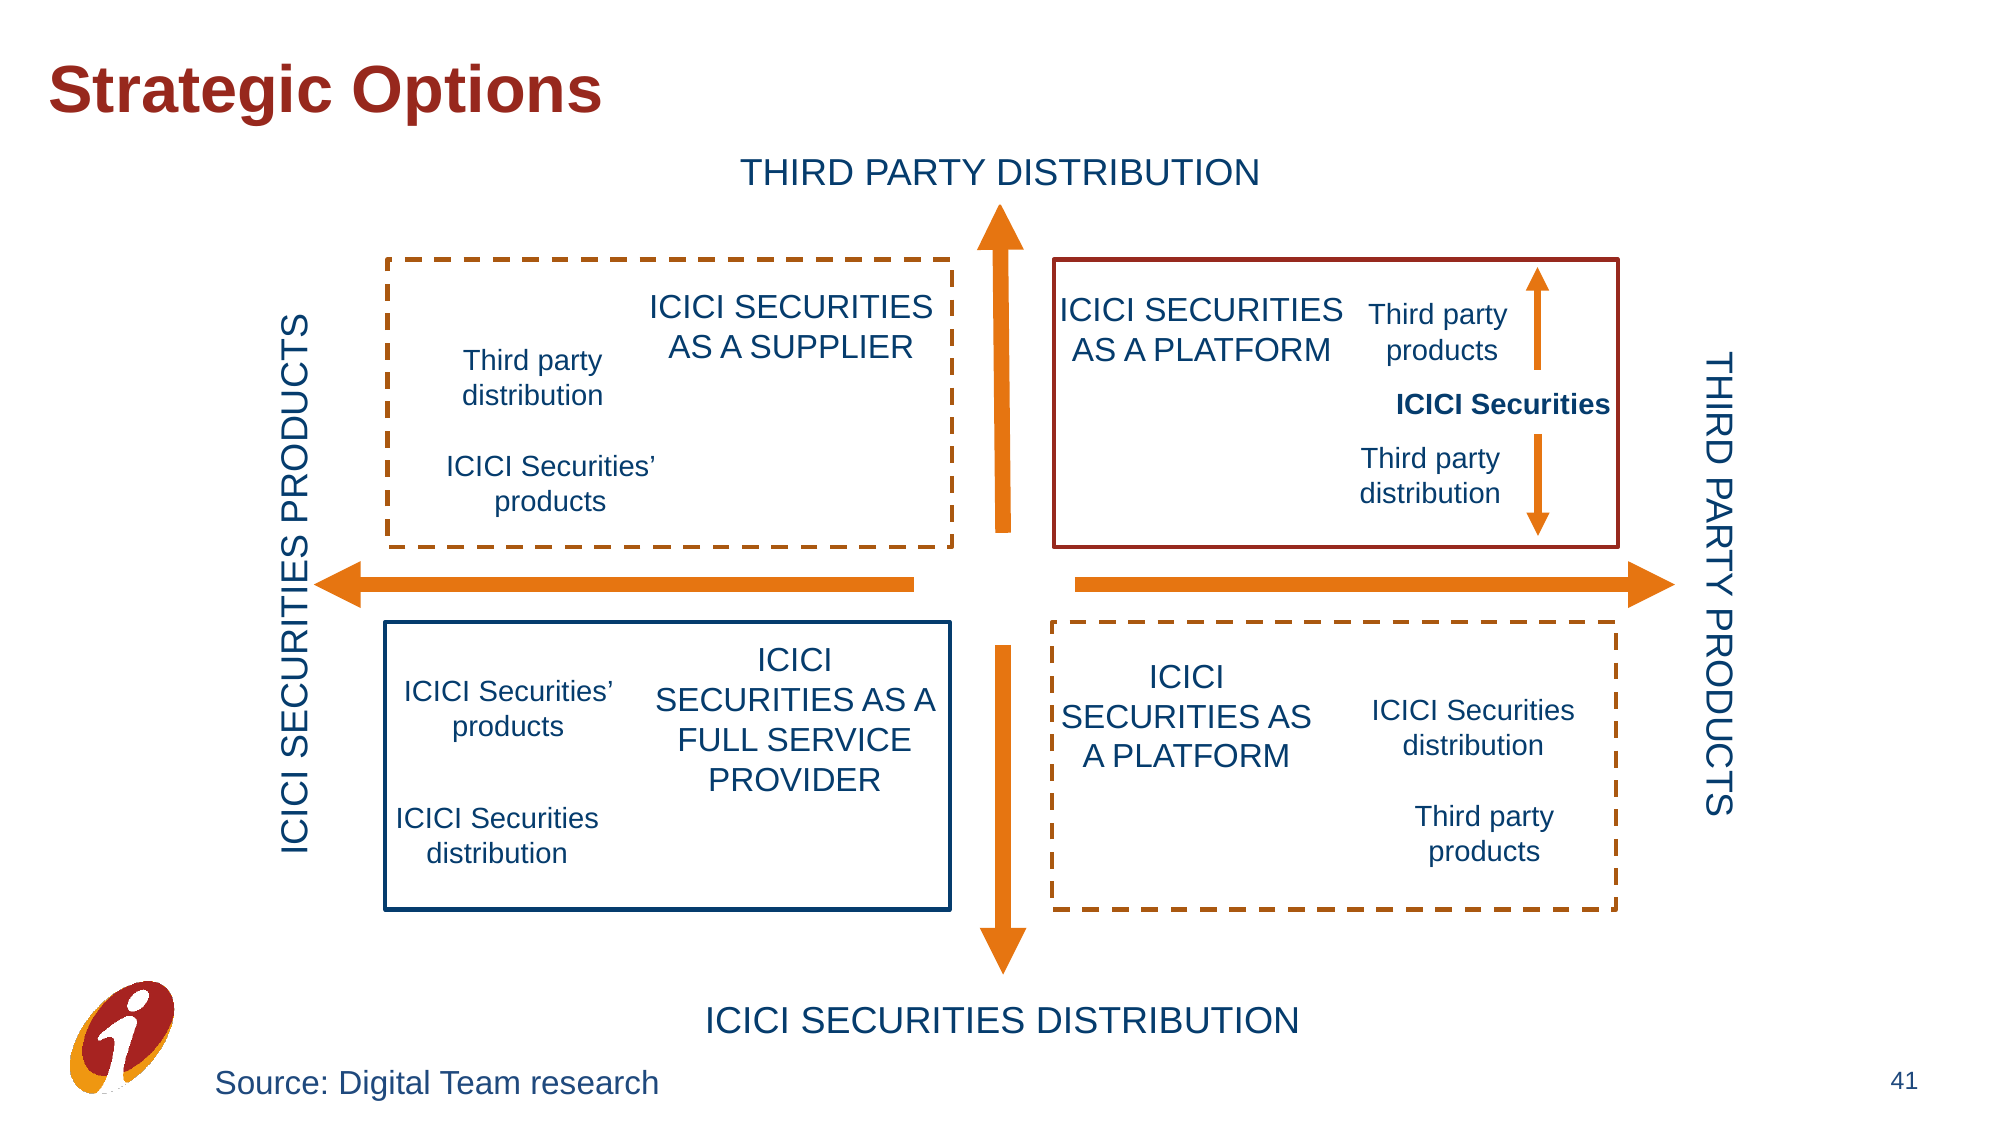

Strategic Options
THIRD PARTY DISTRIBUTION

ICICI SECURITIES AS A SUPPLIER
Third party distribution
ICICI Securities’ products

ICICI SECURITIES AS A PLATFORM
Third party
products
ICICI Securities
Third party distribution
THIRD PARTY PRODUCTS
ICICI SECURITIES PRODUCTS

ICICI SECURITIES AS A FULL SERVICE PROVIDER
ICICI Securities’ products
ICICI Securities distribution

ICICI SECURITIES AS A PLATFORM
ICICI Securities distribution
Third party products
ICICI SECURITIES DISTRIBUTION
41
Source: Digital Team research